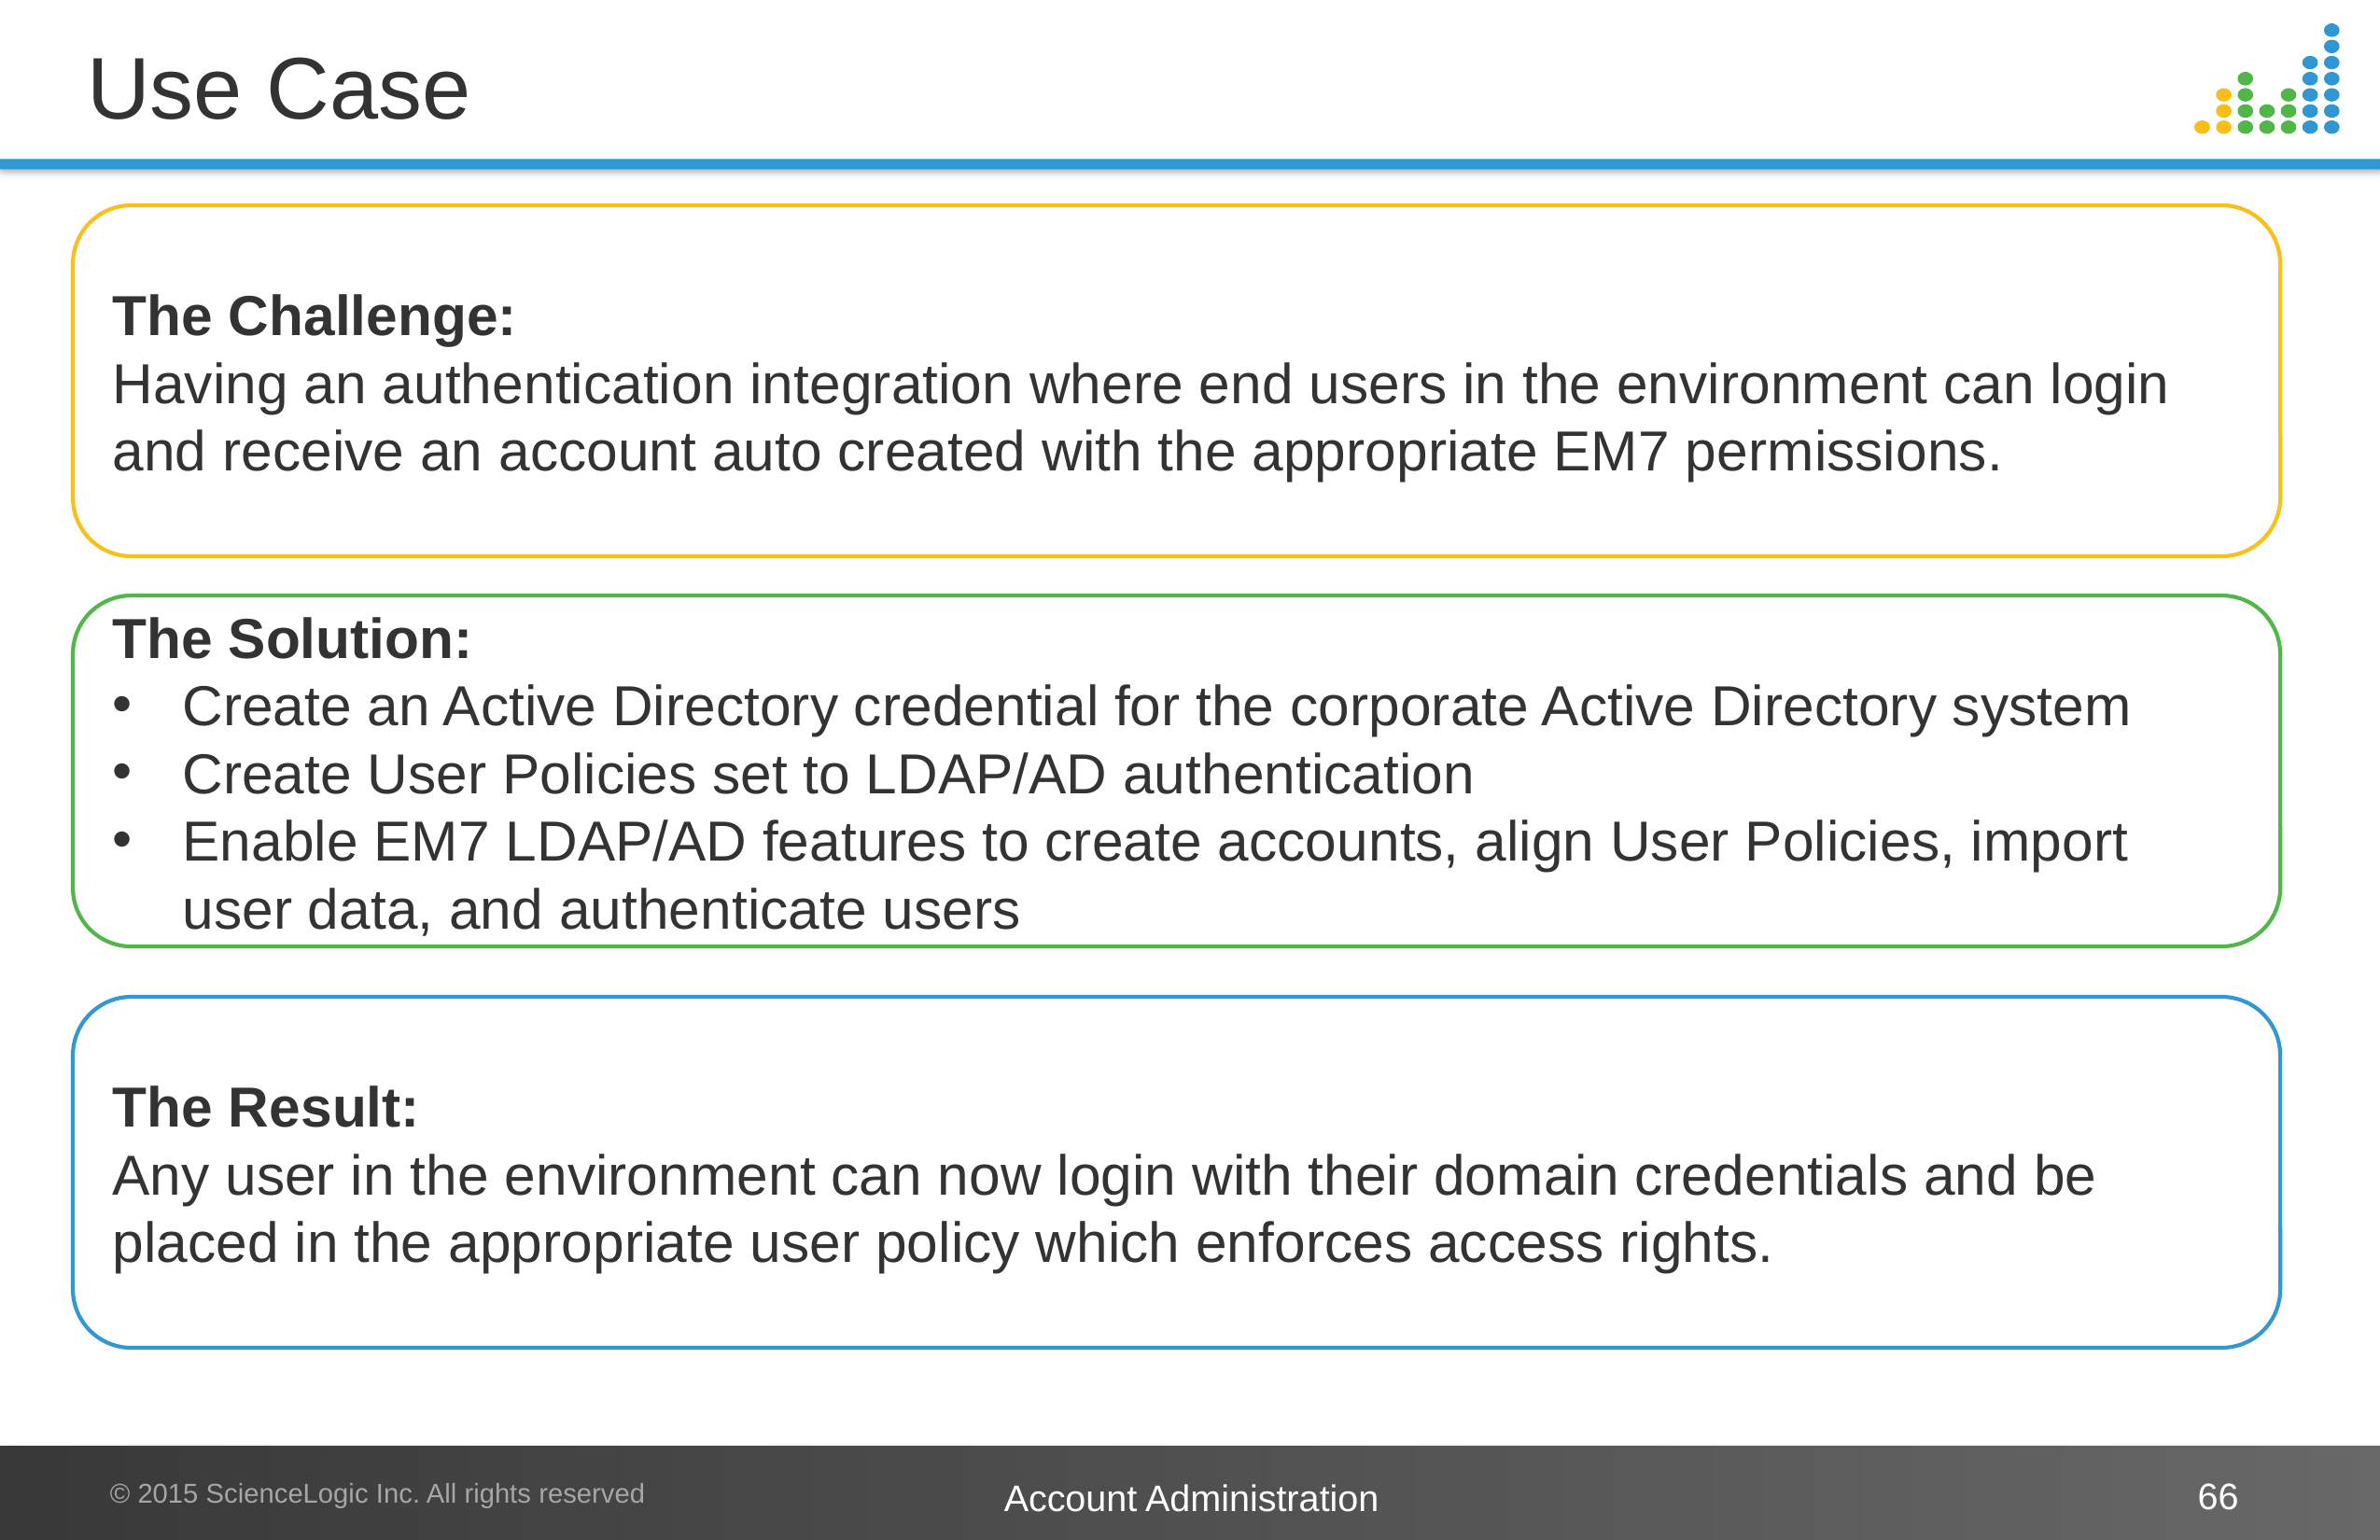

# Use Case
The Challenge:
Having an authentication integration where end users in the environment can login and receive an account auto created with the appropriate EM7 permissions.
The Solution:
Create an Active Directory credential for the corporate Active Directory system
Create User Policies set to LDAP/AD authentication
Enable EM7 LDAP/AD features to create accounts, align User Policies, import user data, and authenticate users
The Result:
Any user in the environment can now login with their domain credentials and be placed in the appropriate user policy which enforces access rights.
Account Administration
66